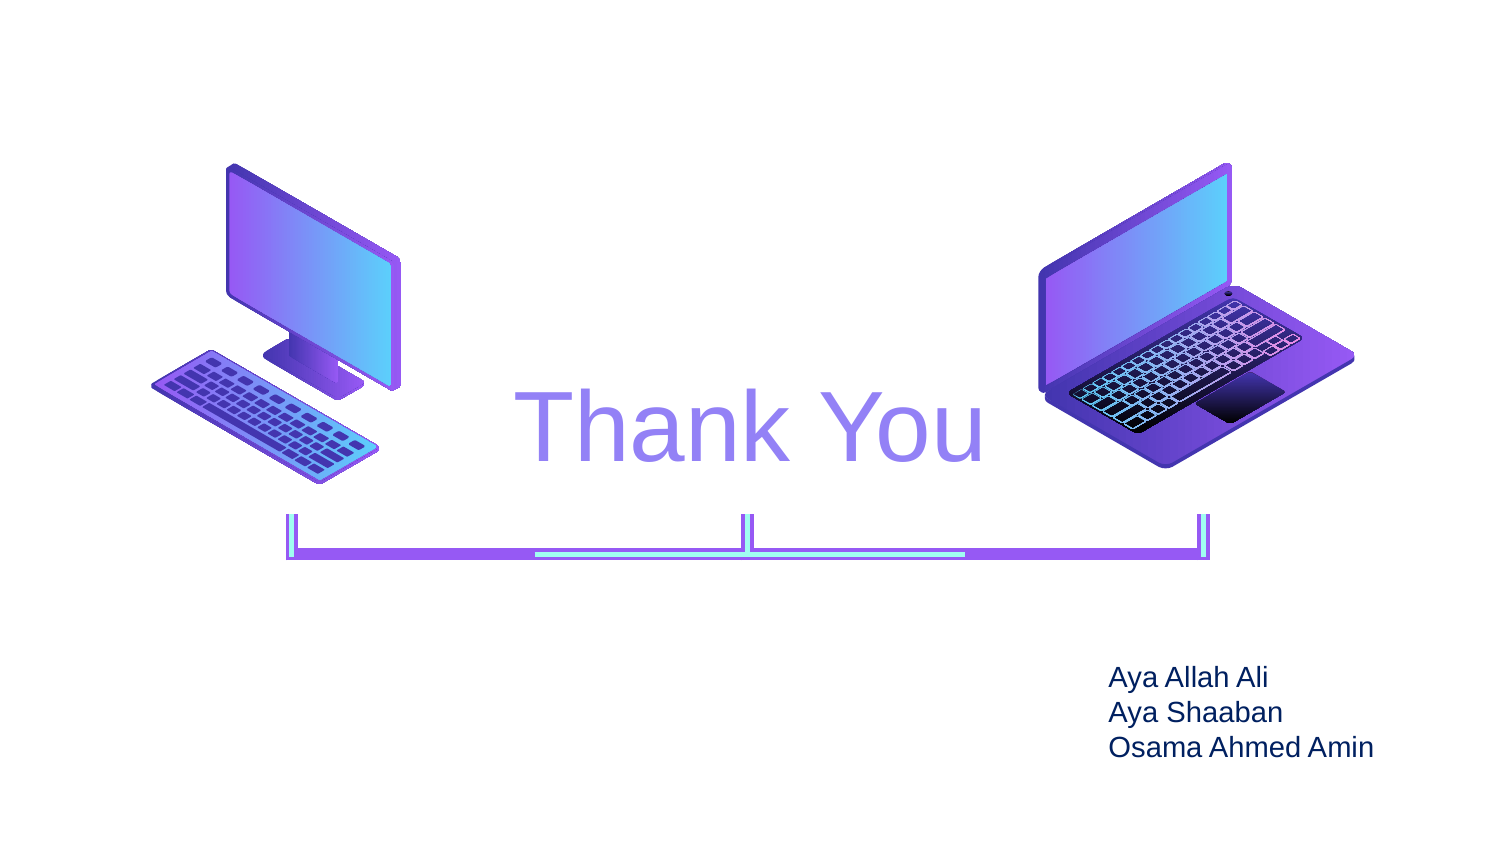

Thank You
Aya Allah Ali
Aya Shaaban
Osama Ahmed Amin